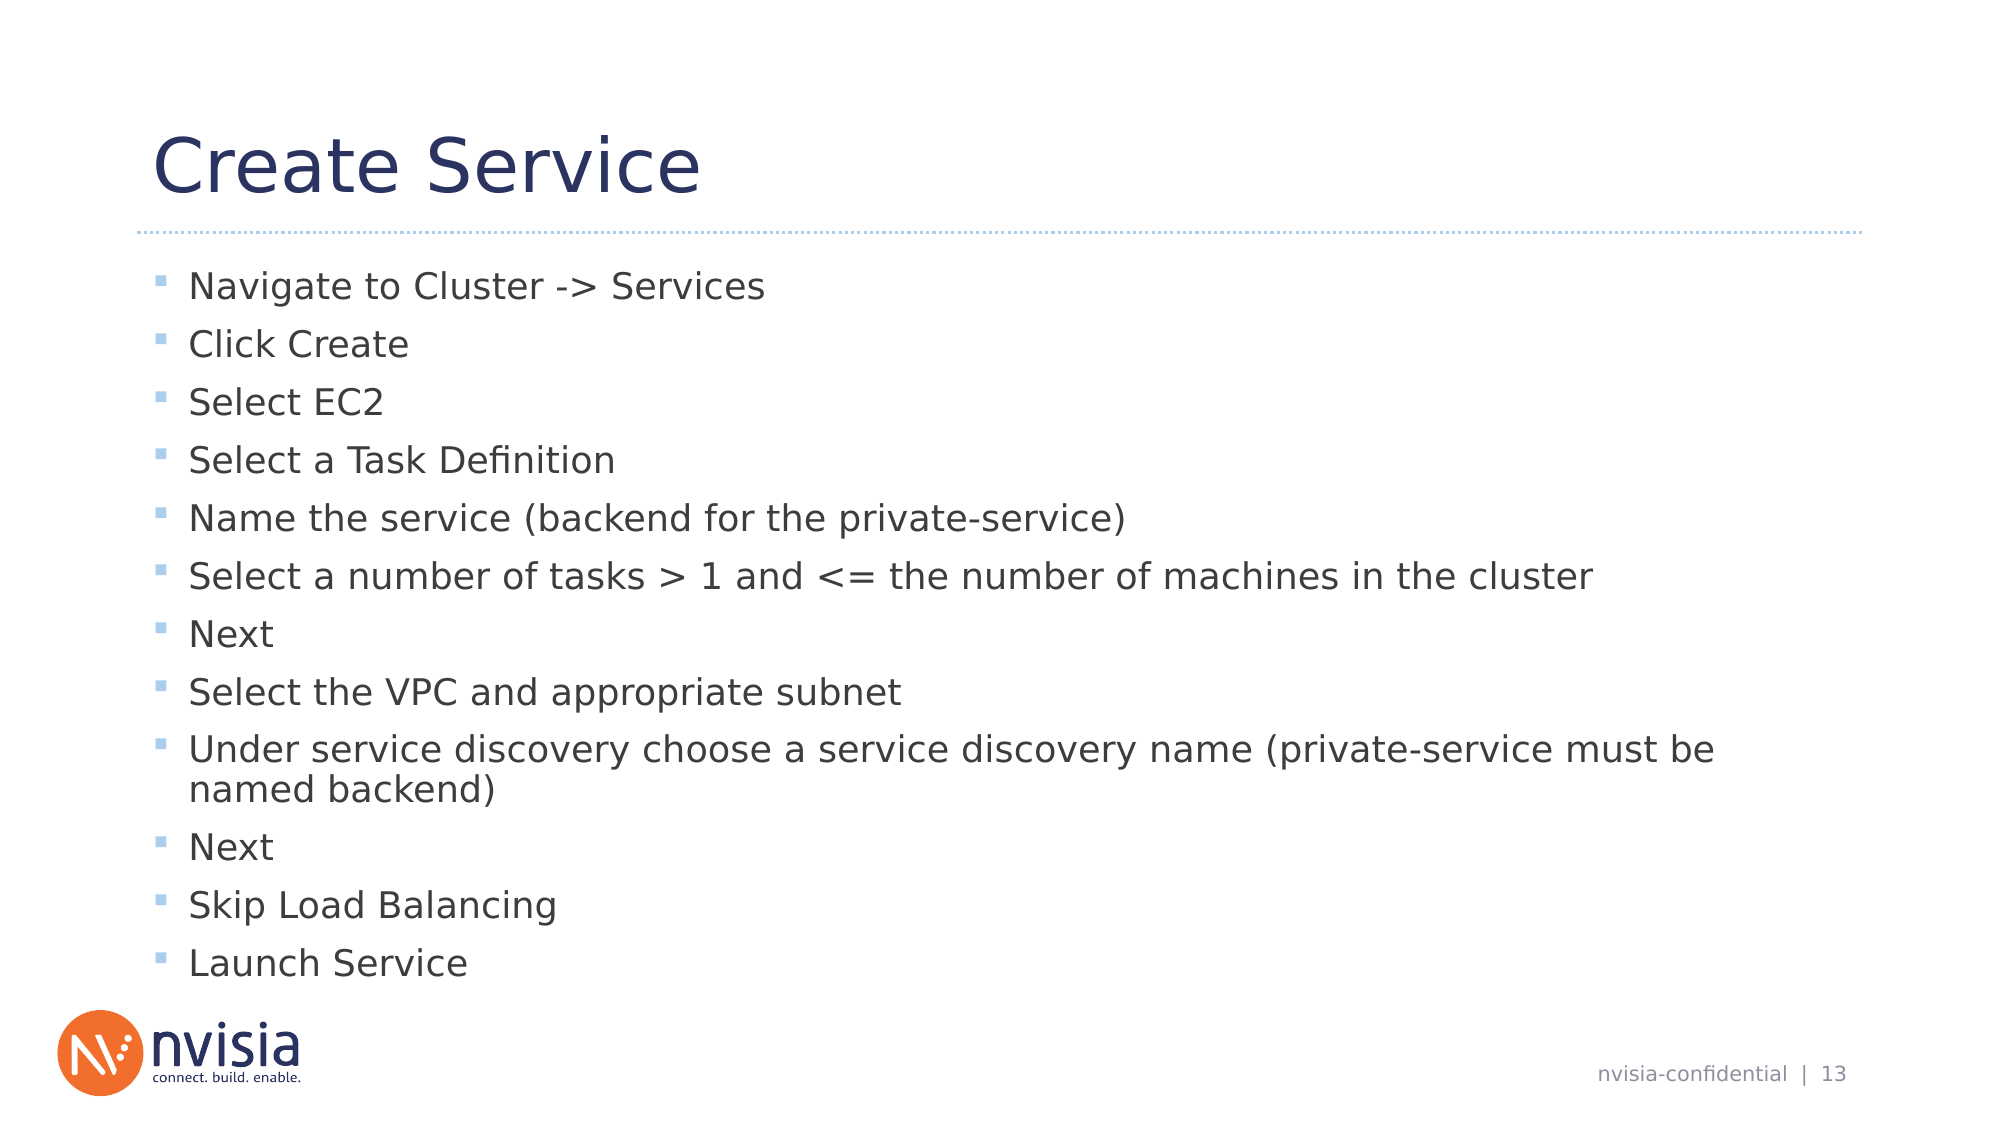

# Create Service
Navigate to Cluster -> Services
Click Create
Select EC2
Select a Task Definition
Name the service (backend for the private-service)
Select a number of tasks > 1 and <= the number of machines in the cluster
Next
Select the VPC and appropriate subnet
Under service discovery choose a service discovery name (private-service must be named backend)
Next
Skip Load Balancing
Launch Service
nvisia-confidential  |  13